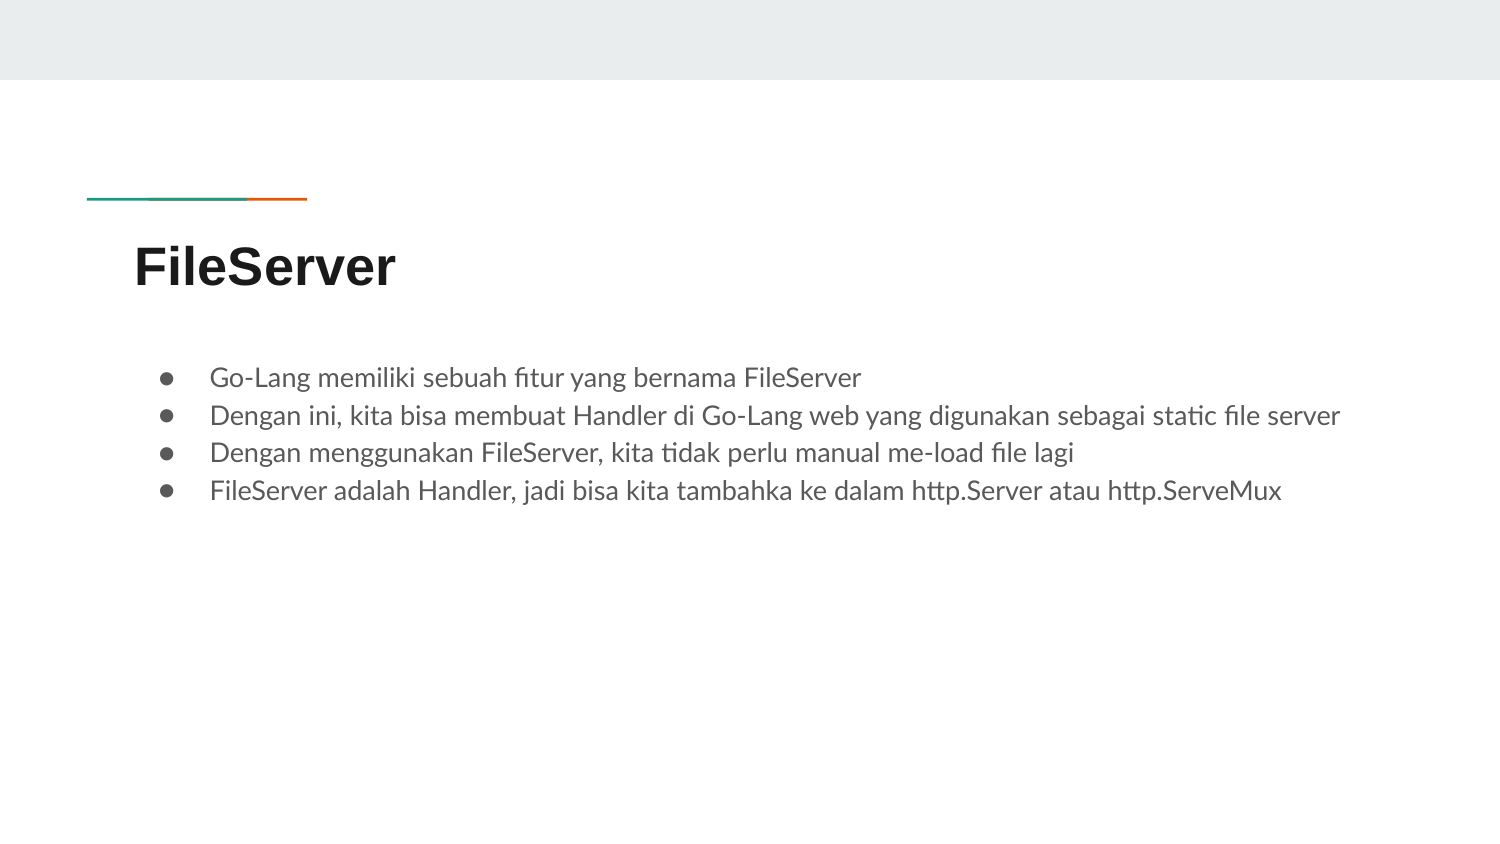

# FileServer
Go-Lang memiliki sebuah fitur yang bernama FileServer
Dengan ini, kita bisa membuat Handler di Go-Lang web yang digunakan sebagai static file server
Dengan menggunakan FileServer, kita tidak perlu manual me-load file lagi
FileServer adalah Handler, jadi bisa kita tambahka ke dalam http.Server atau http.ServeMux